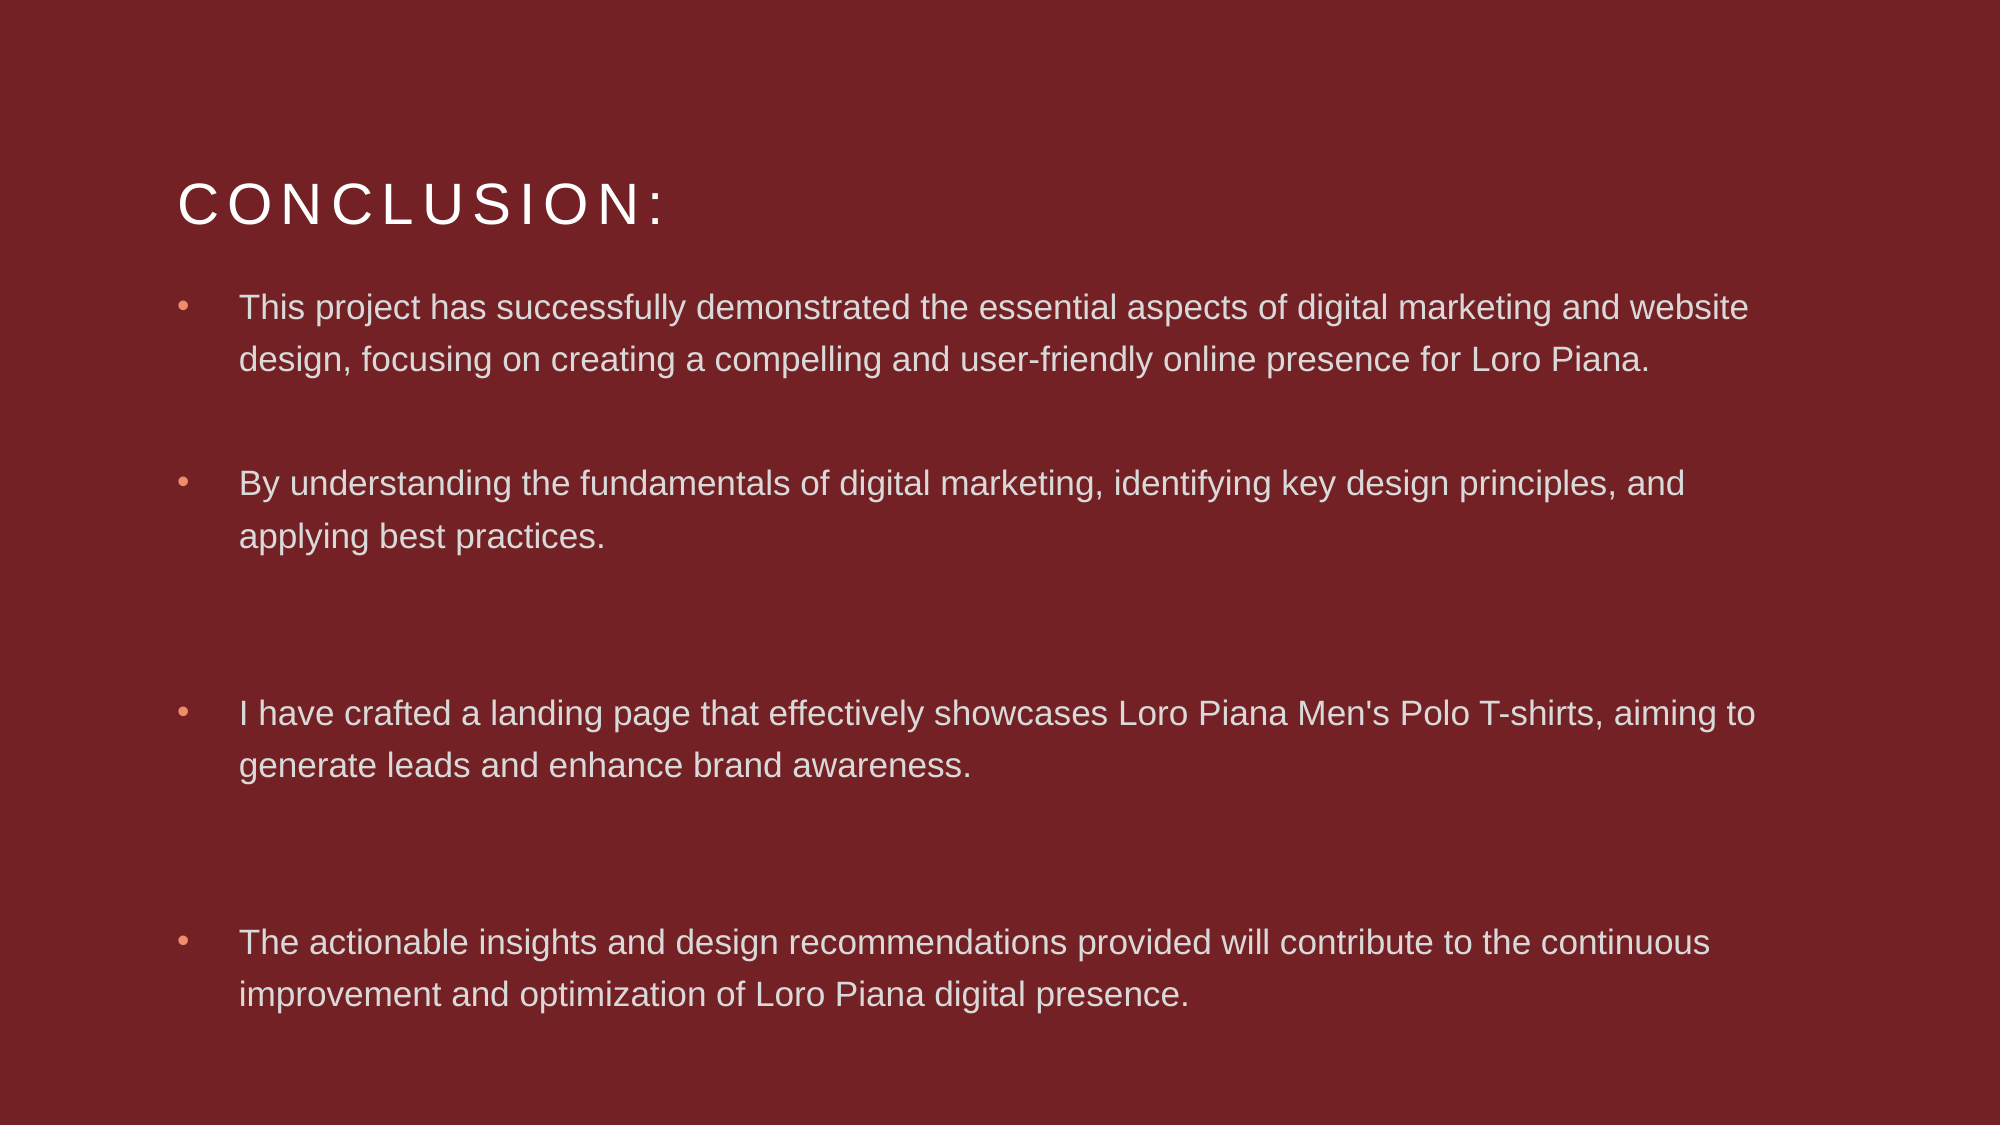

# Conclusion:
This project has successfully demonstrated the essential aspects of digital marketing and website design, focusing on creating a compelling and user-friendly online presence for Loro Piana.
By understanding the fundamentals of digital marketing, identifying key design principles, and applying best practices.
I have crafted a landing page that effectively showcases Loro Piana Men's Polo T-shirts, aiming to generate leads and enhance brand awareness.
The actionable insights and design recommendations provided will contribute to the continuous improvement and optimization of Loro Piana digital presence.